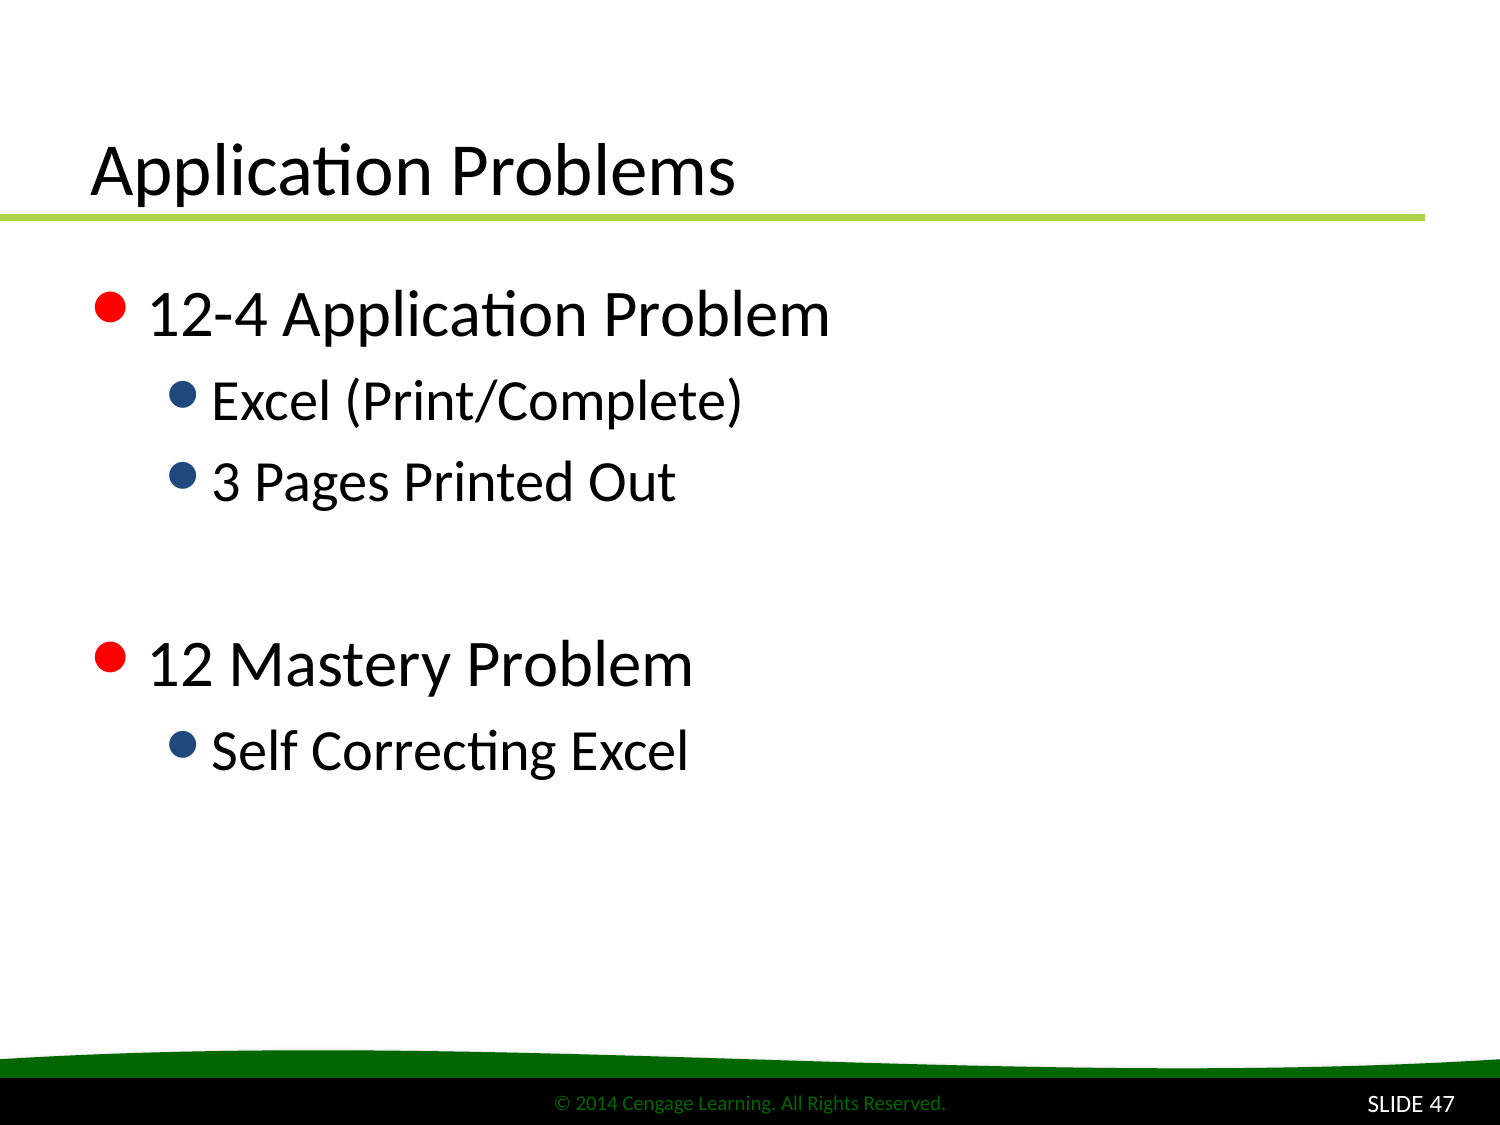

# Application Problems
12-4 Application Problem
Excel (Print/Complete)
3 Pages Printed Out

12 Mastery Problem
Self Correcting Excel

SLIDE 47